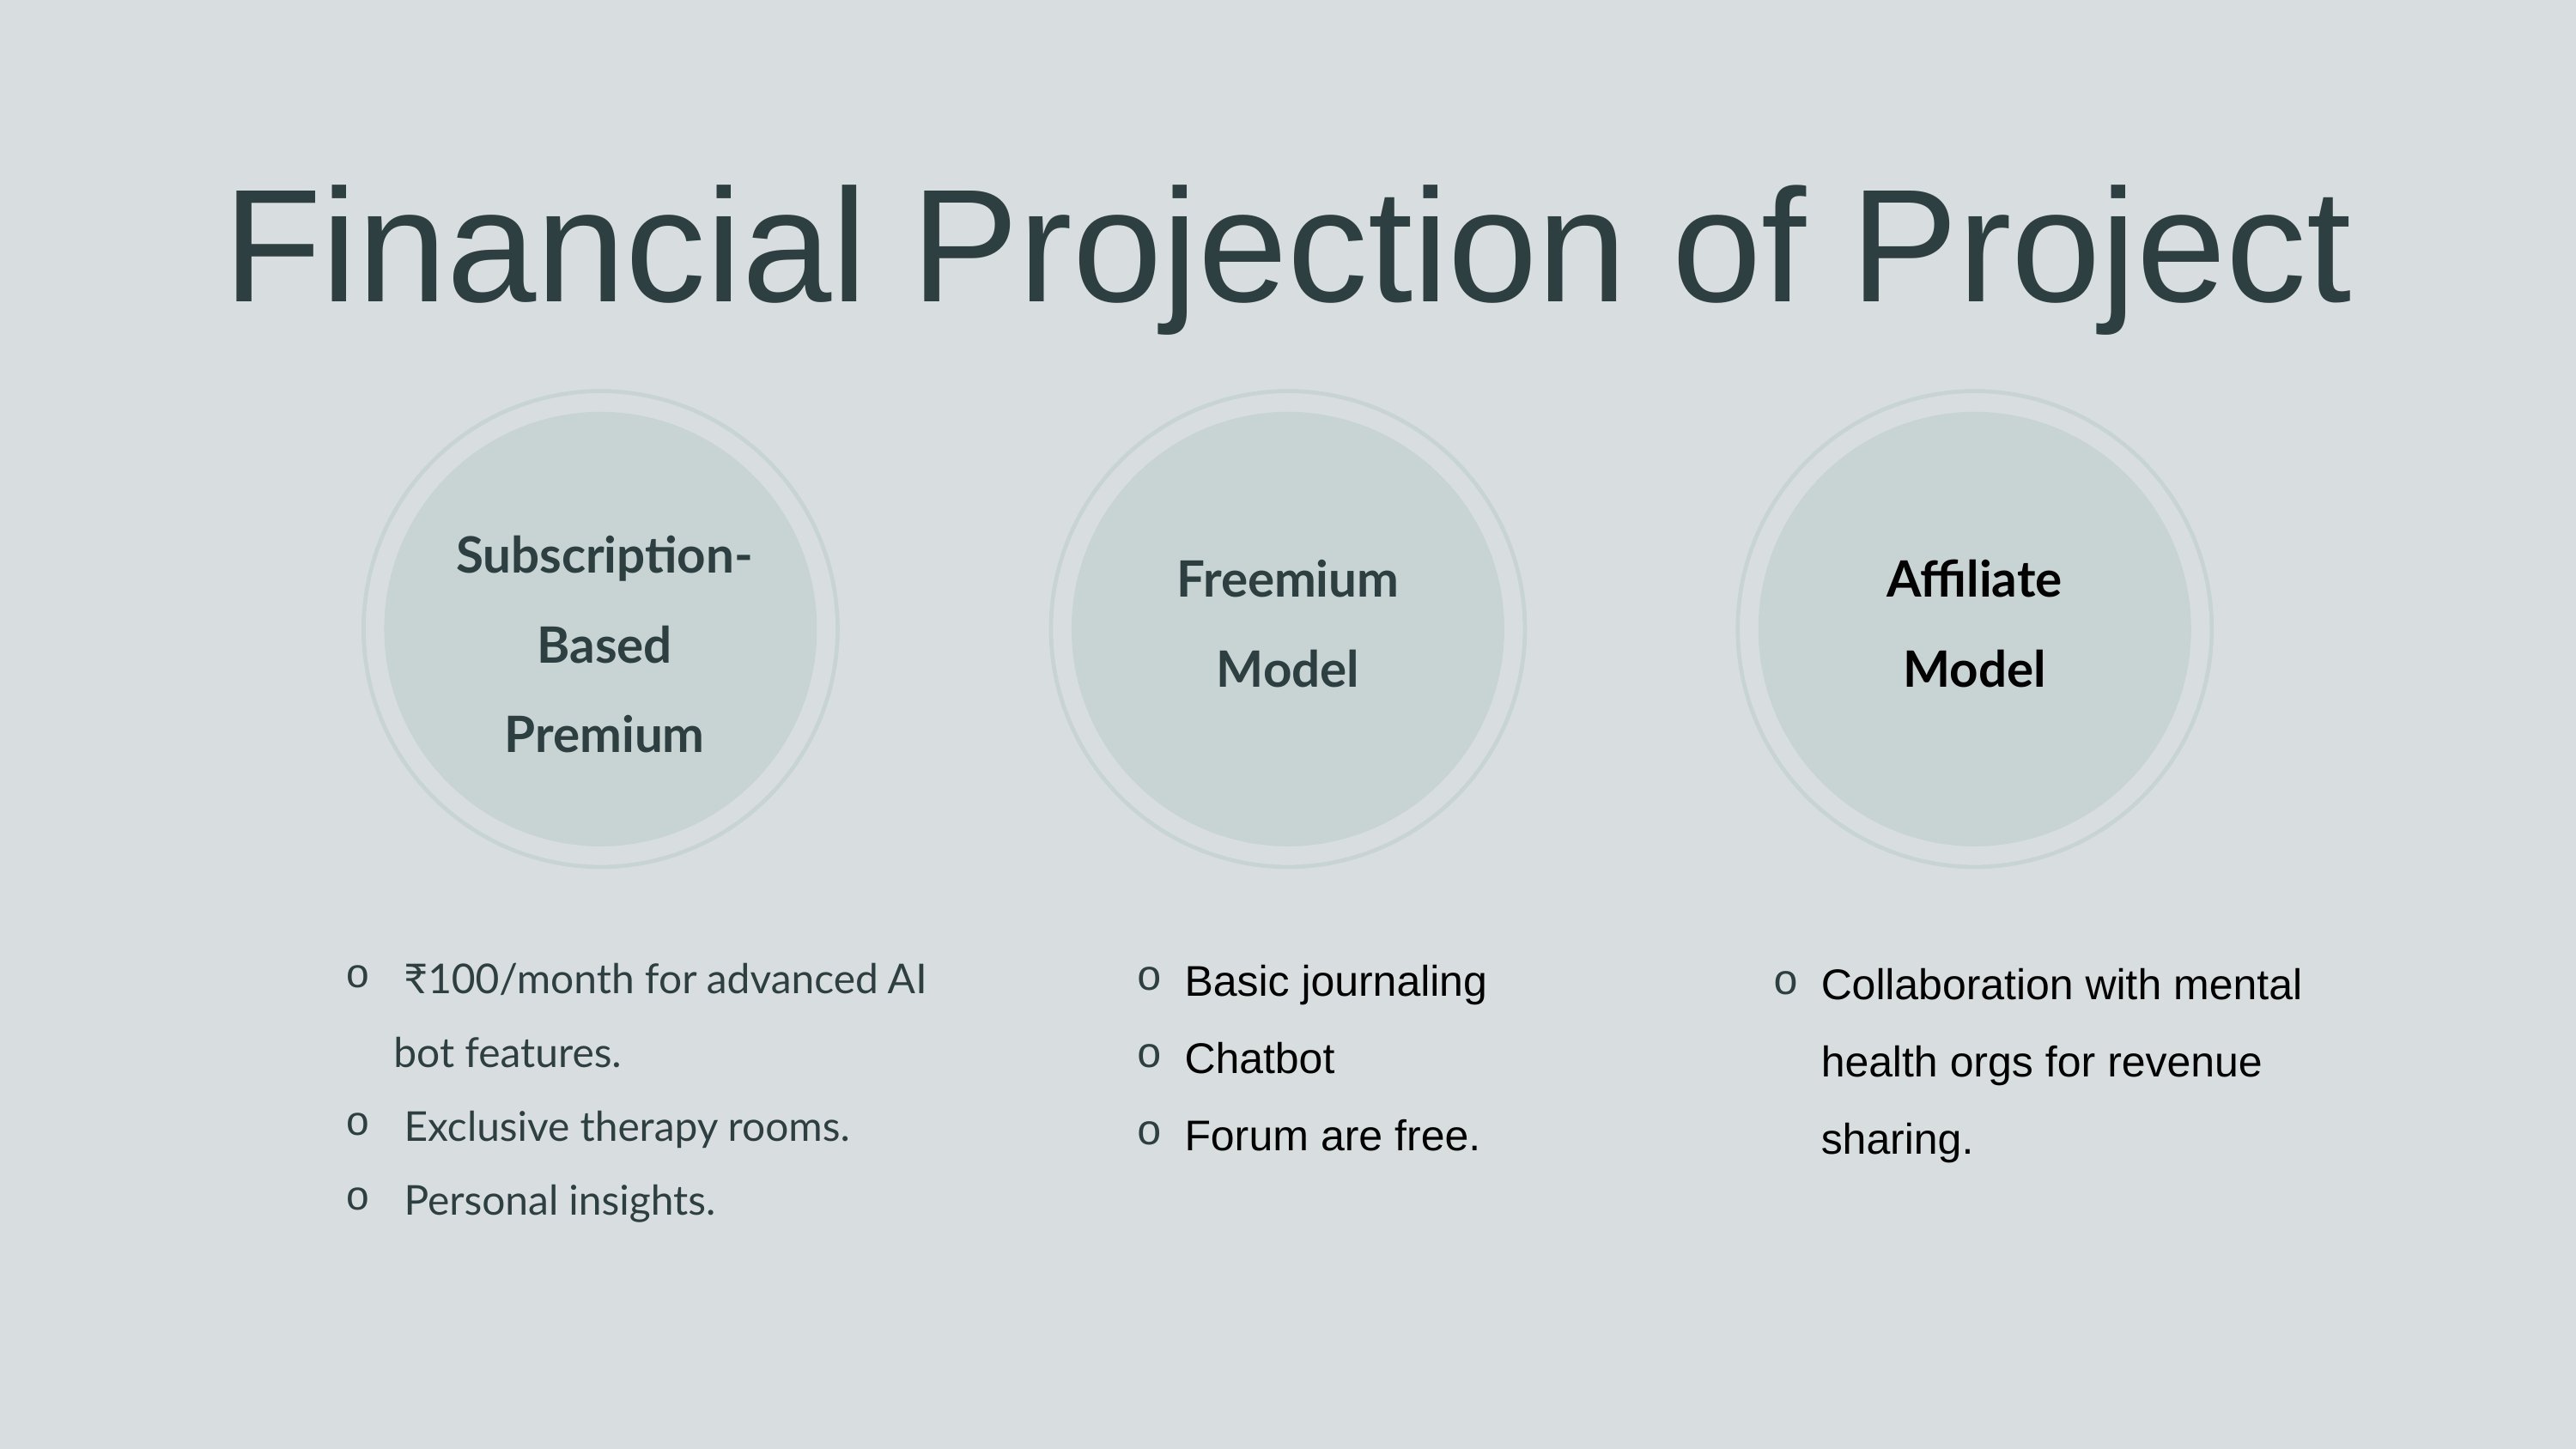

Financial Projection of Project

Affiliate Model

Freemium Model

Subscription-Based Premium
 ₹100/month for advanced AI bot features.
 Exclusive therapy rooms.
 Personal insights.
Basic journaling
Chatbot
Forum are free.
Collaboration with mental health orgs for revenue sharing.